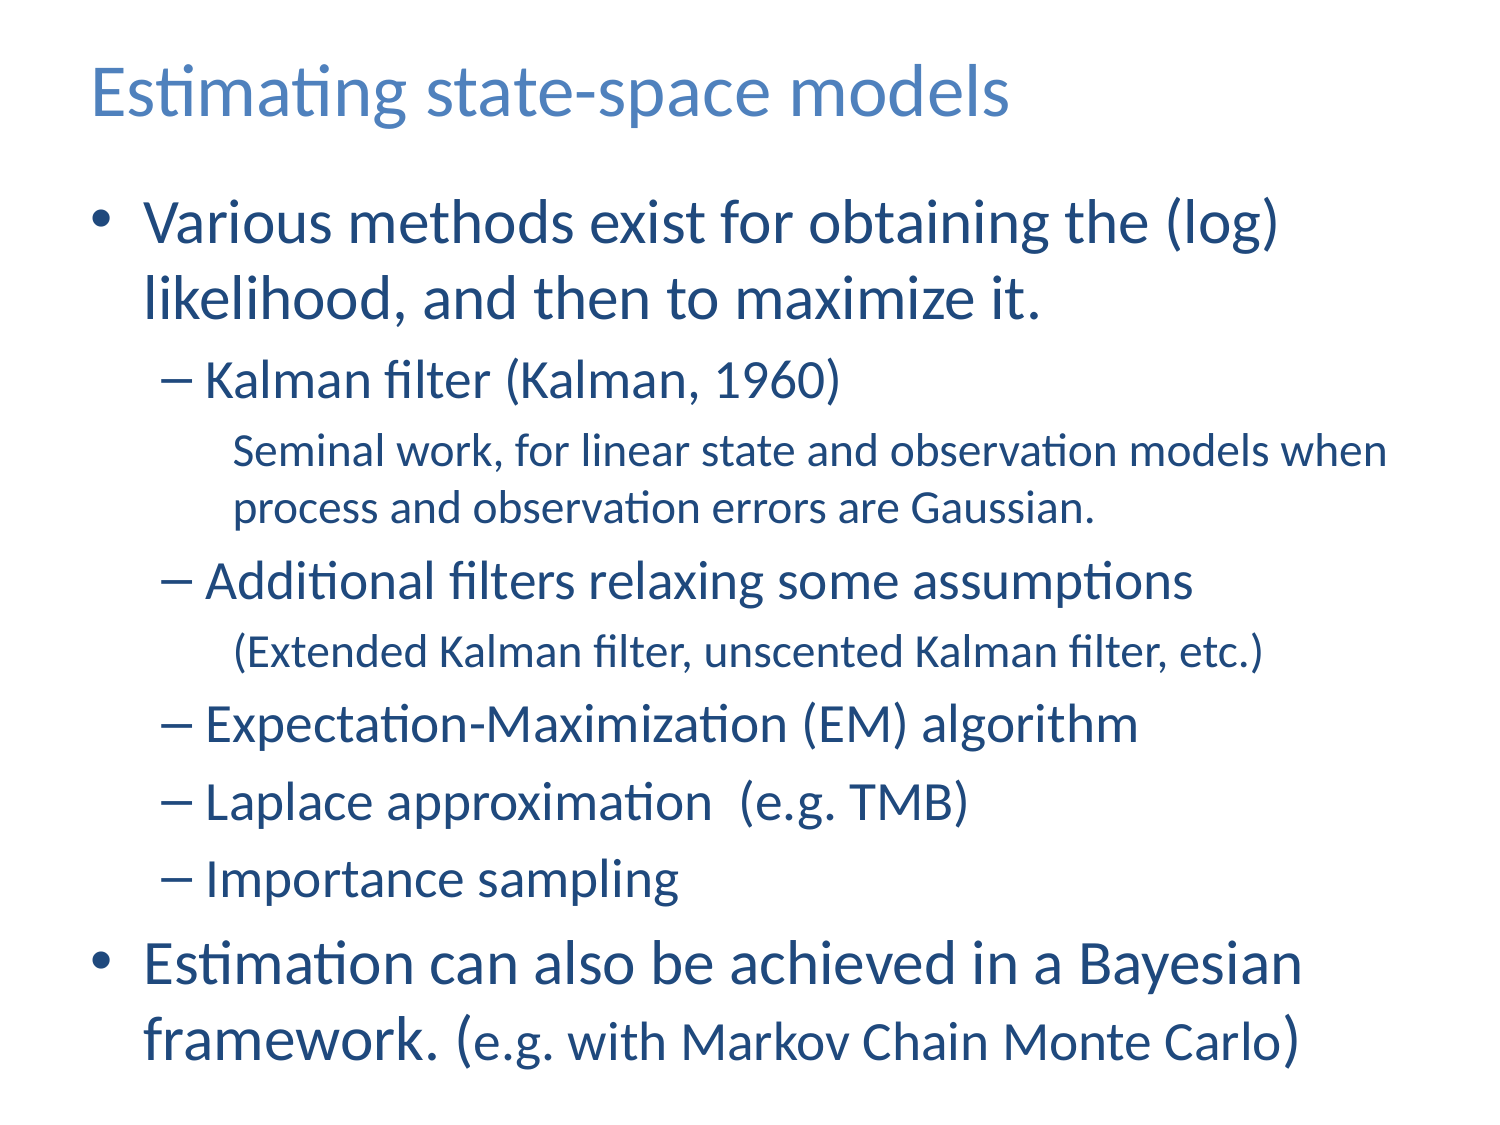

# Estimating state-space models
Various methods exist for obtaining the (log) likelihood, and then to maximize it.
Kalman filter (Kalman, 1960)
Seminal work, for linear state and observation models when process and observation errors are Gaussian.
Additional filters relaxing some assumptions
(Extended Kalman filter, unscented Kalman filter, etc.)
Expectation-Maximization (EM) algorithm
Laplace approximation  (e.g. TMB)
Importance sampling
Estimation can also be achieved in a Bayesian framework. (e.g. with Markov Chain Monte Carlo)